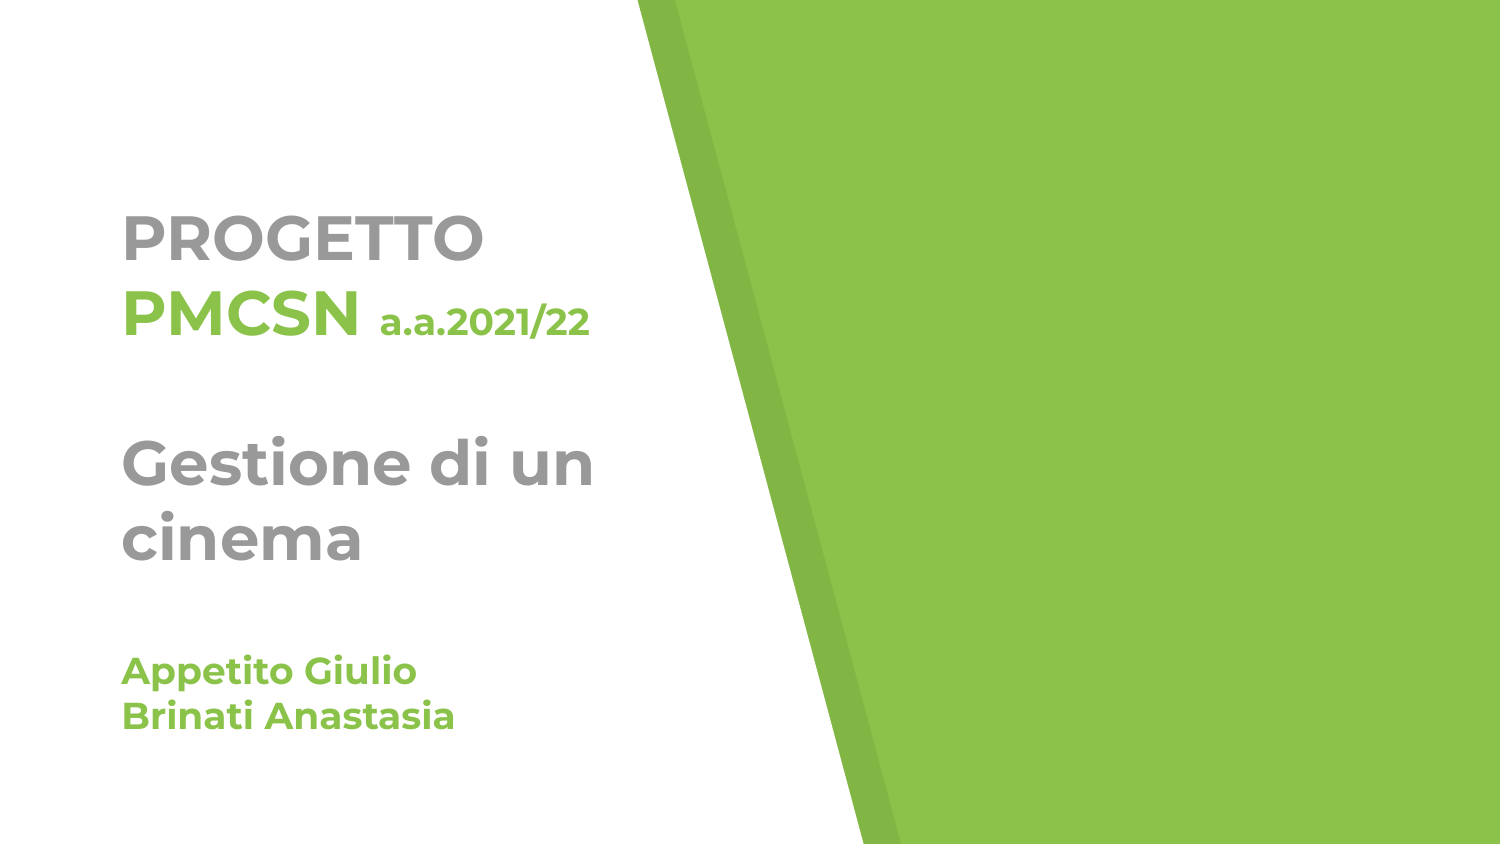

# PROGETTO PMCSN a.a.2021/22 Gestione di un cinema Appetito Giulio Brinati Anastasia